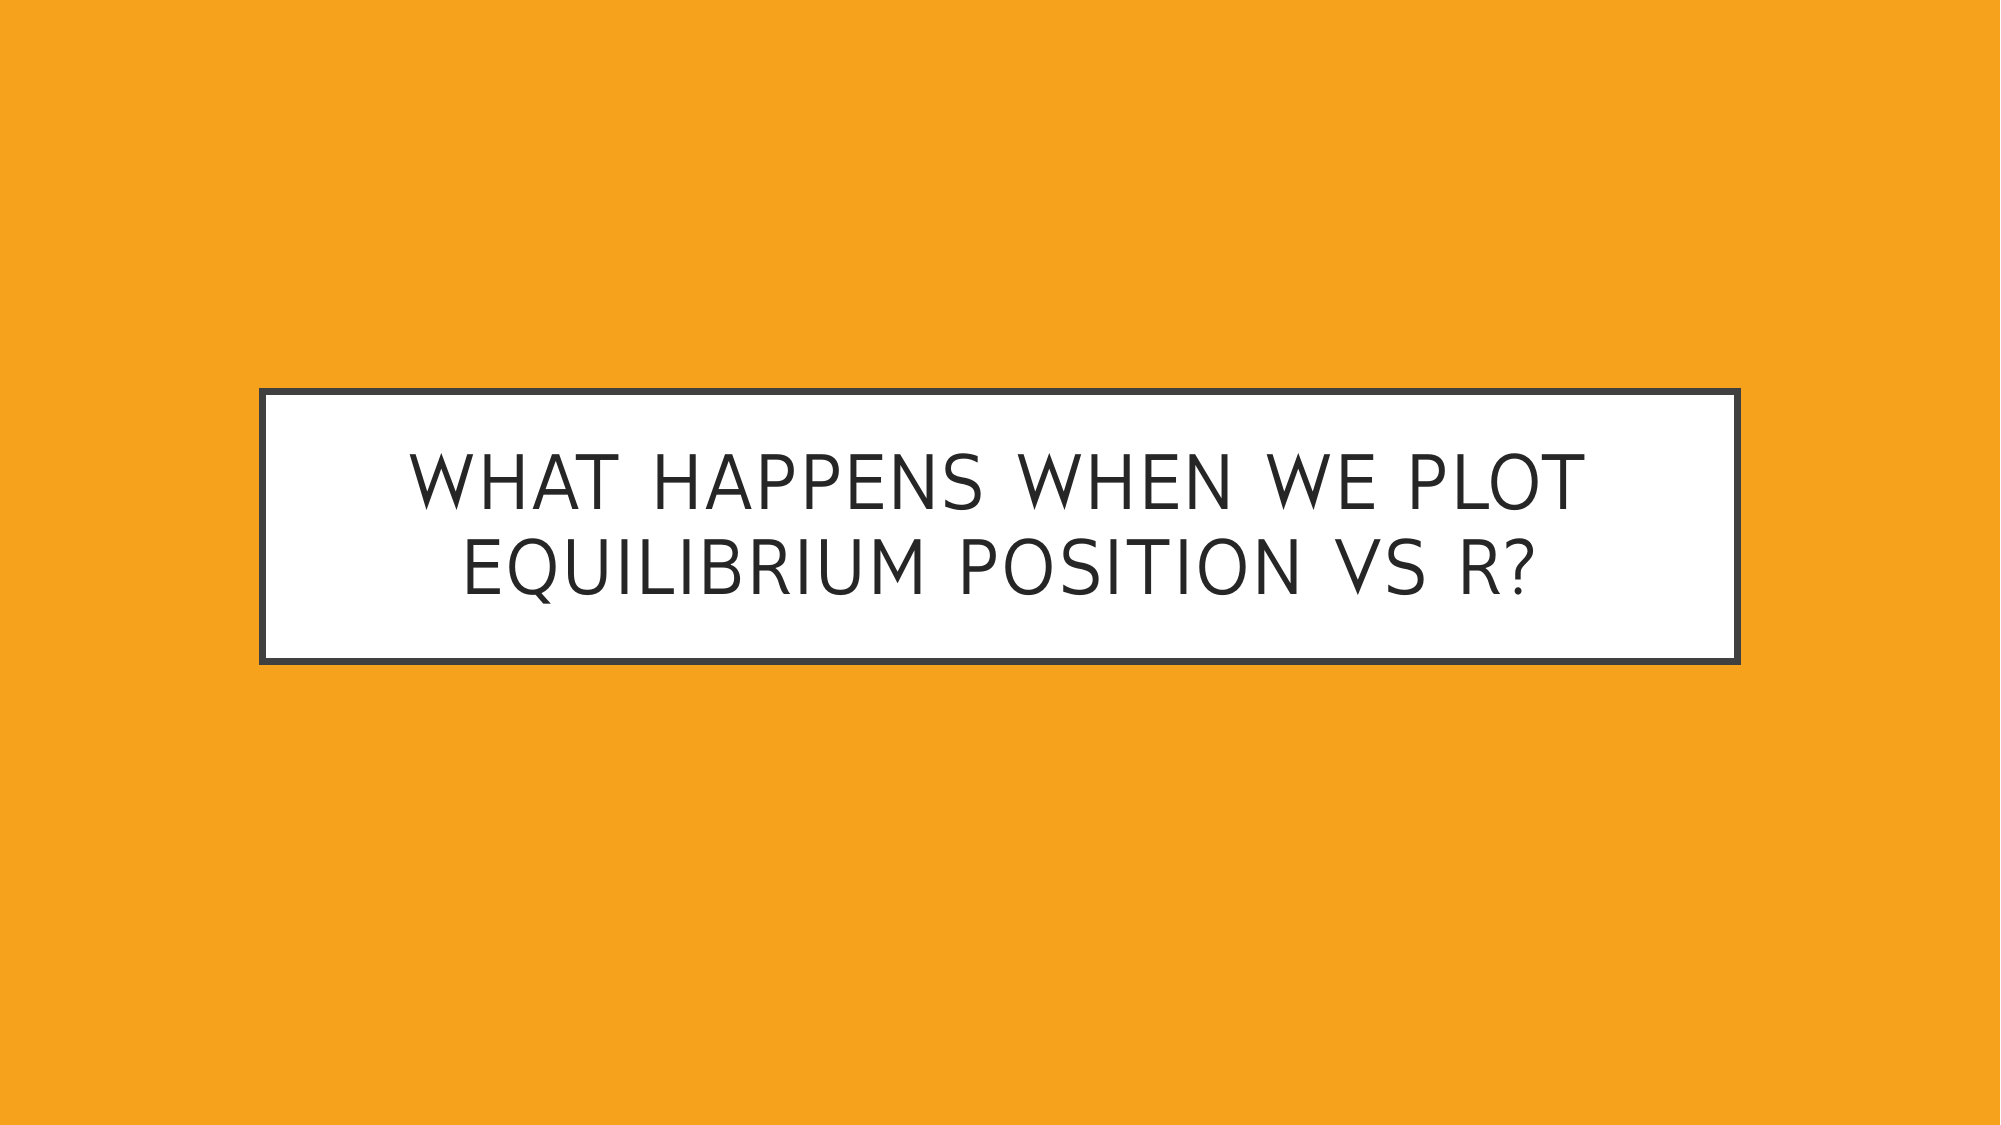

# What happens when we plot equilibrium position vs R?